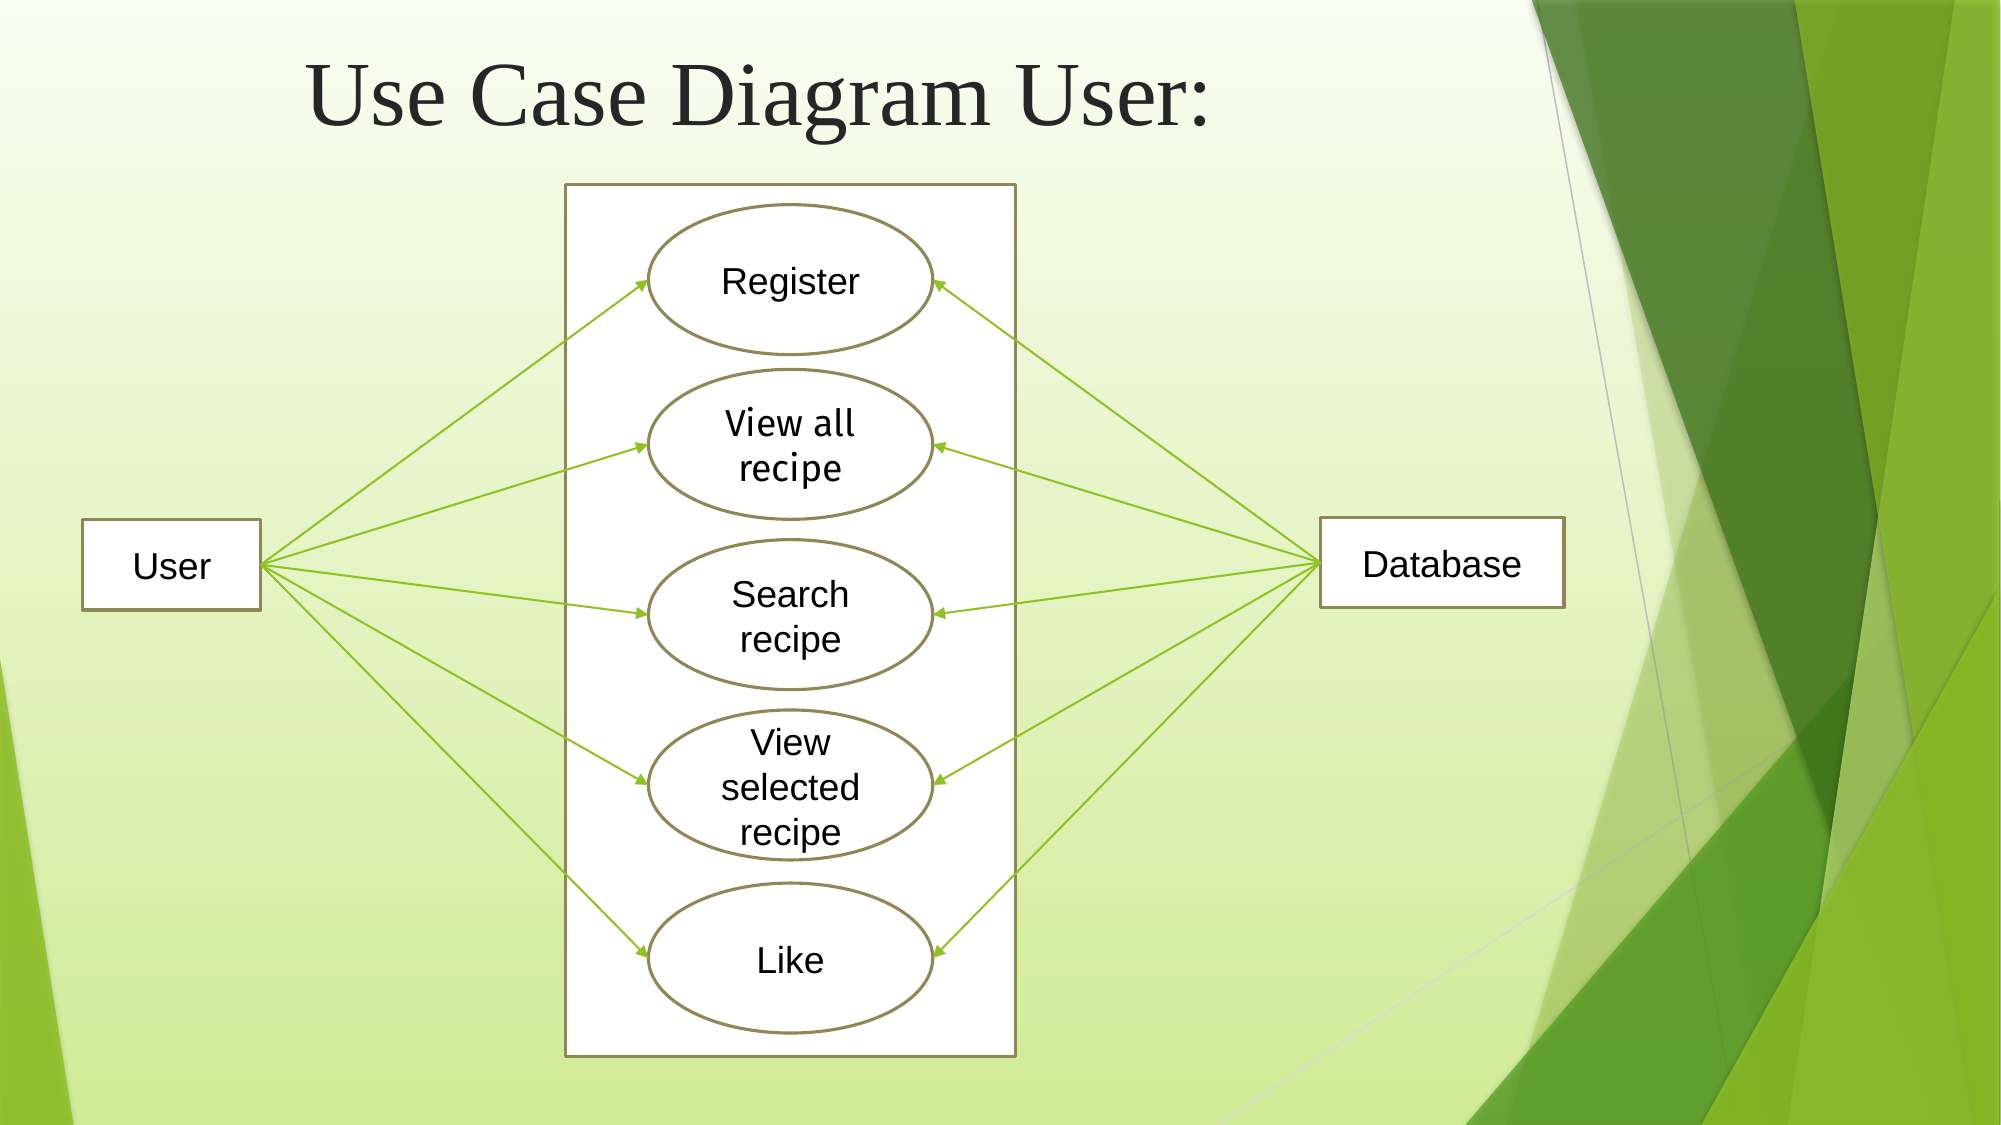

# Use Case Diagram User:

Register
View all recipe
Database
User
Search recipe
View selected recipe
Like